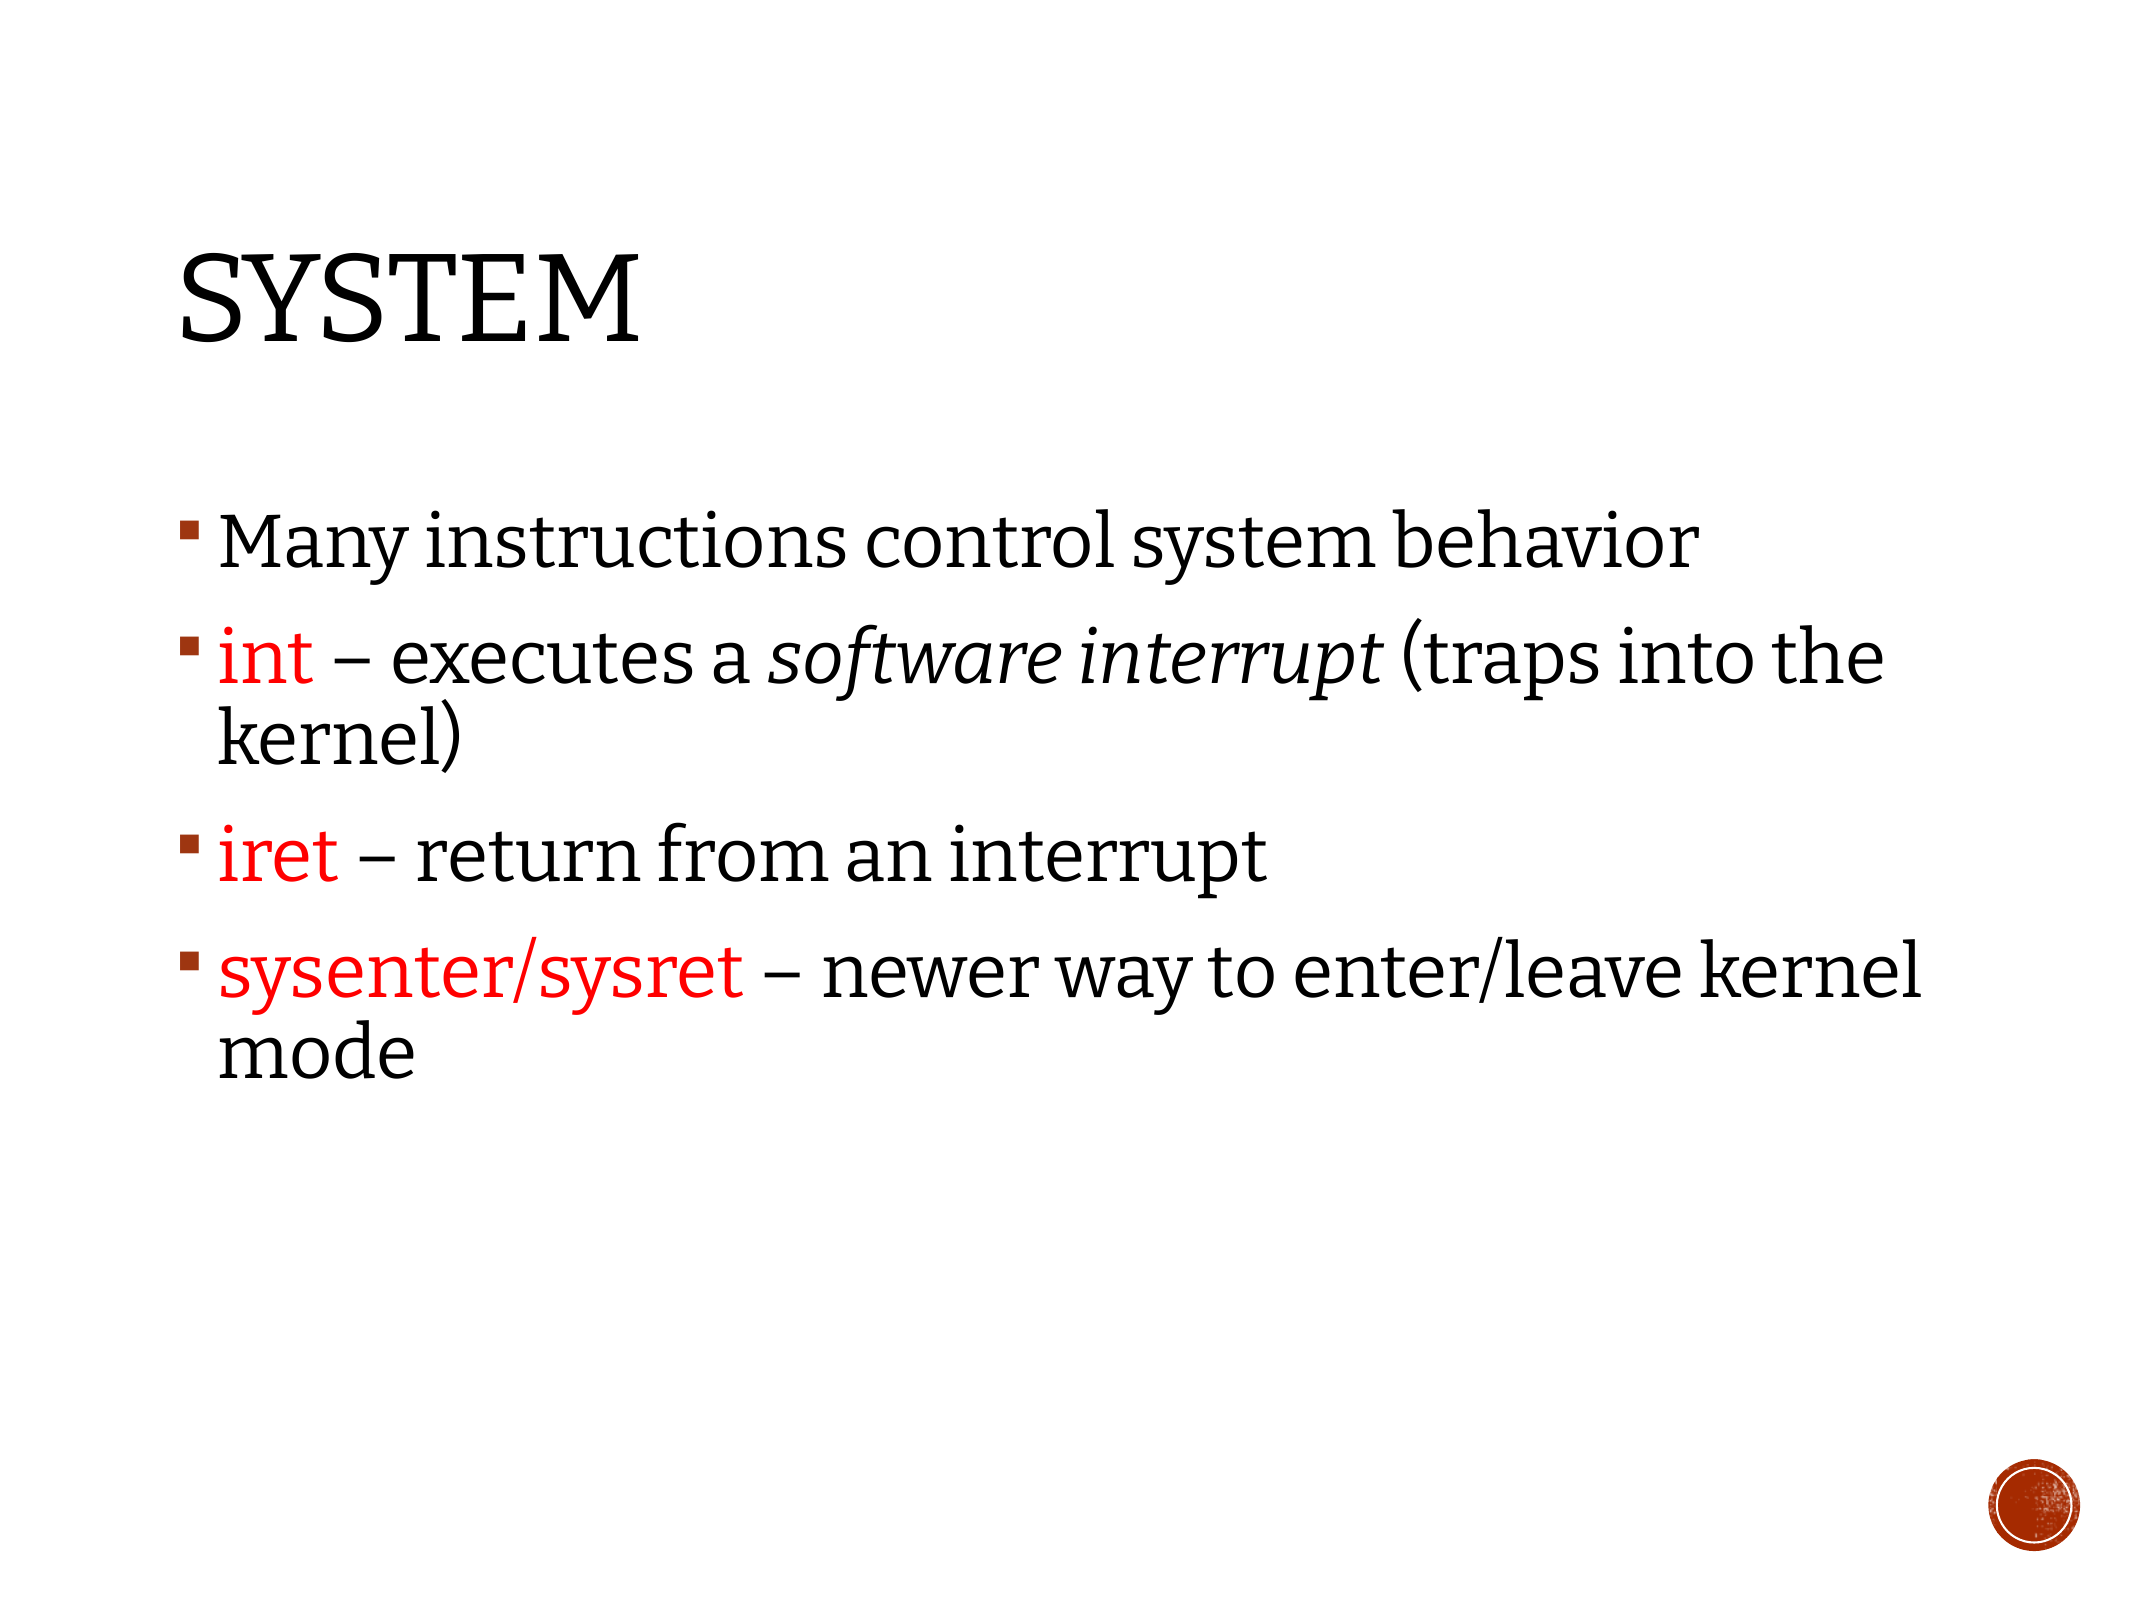

# System
Many instructions control system behavior
int – executes a software interrupt (traps into the kernel)
iret – return from an interrupt
sysenter/sysret – newer way to enter/leave kernel mode